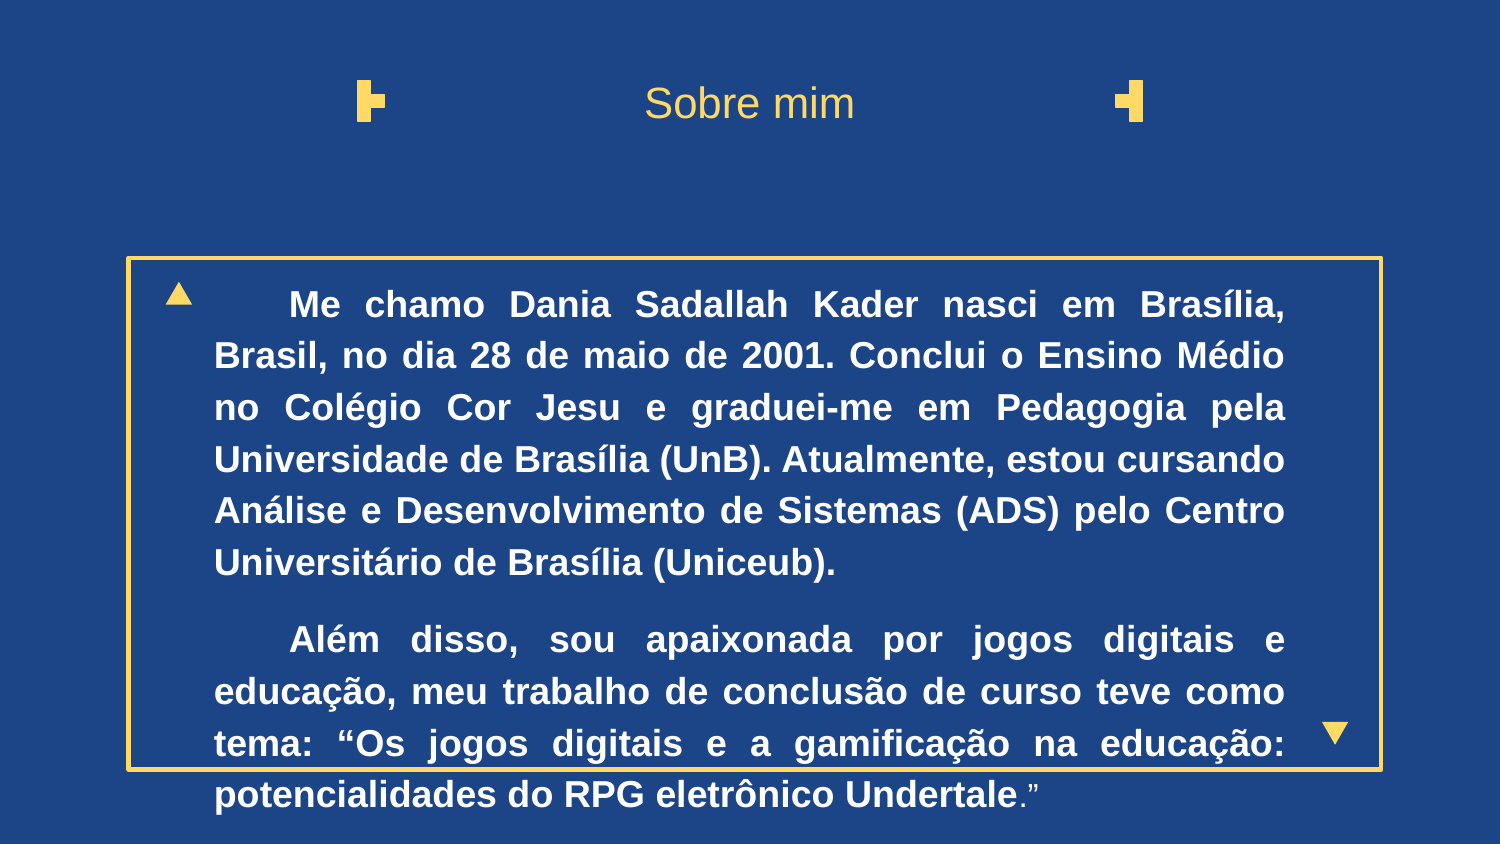

# Sobre mim

Me chamo Dania Sadallah Kader nasci em Brasília, Brasil, no dia 28 de maio de 2001. Conclui o Ensino Médio no Colégio Cor Jesu e graduei-me em Pedagogia pela Universidade de Brasília (UnB). Atualmente, estou cursando Análise e Desenvolvimento de Sistemas (ADS) pelo Centro Universitário de Brasília (Uniceub).
Além disso, sou apaixonada por jogos digitais e educação, meu trabalho de conclusão de curso teve como tema: “Os jogos digitais e a gamificação na educação: potencialidades do RPG eletrônico Undertale.”